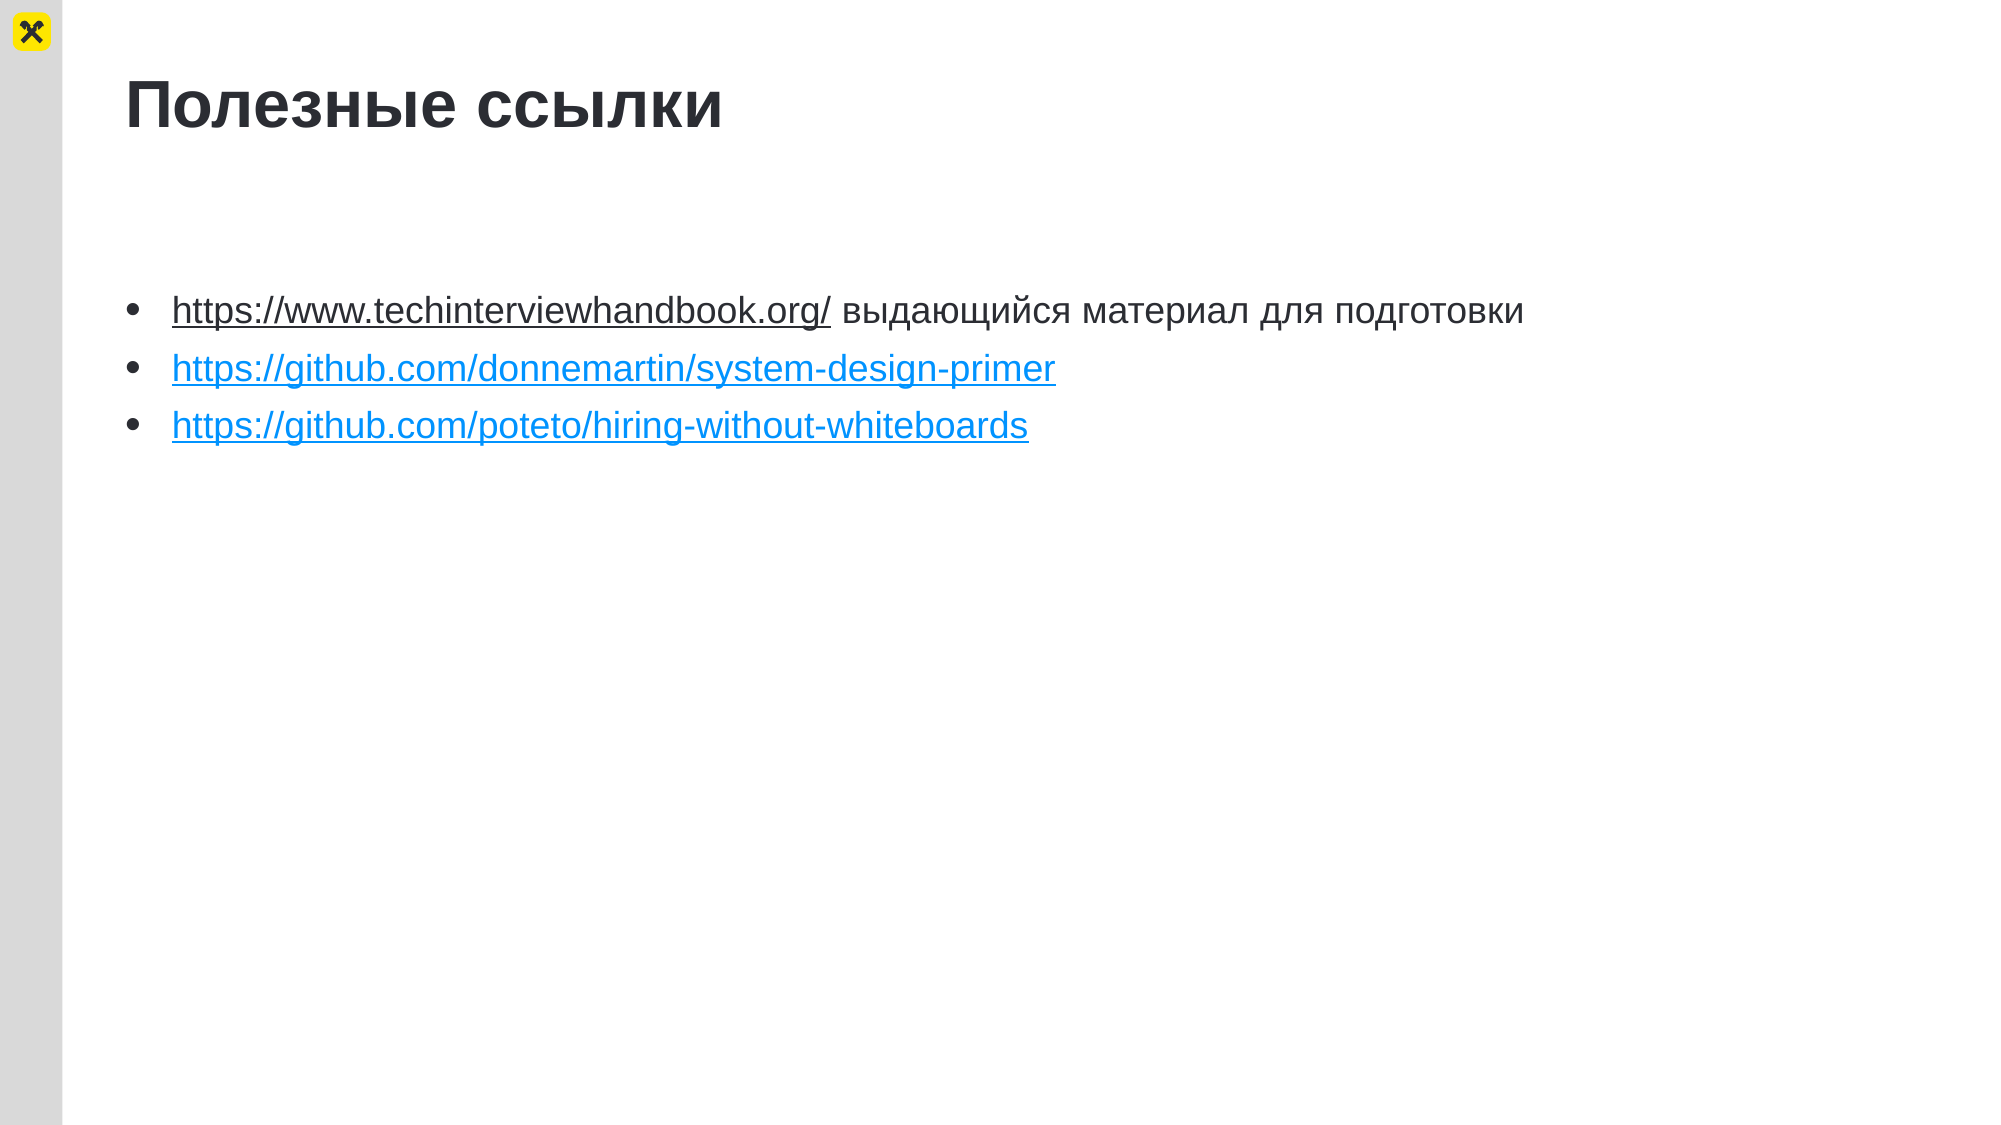

# Полезные ссылки
https://www.techinterviewhandbook.org/ выдающийся материал для подготовки
https://github.com/donnemartin/system-design-primer
https://github.com/poteto/hiring-without-whiteboards